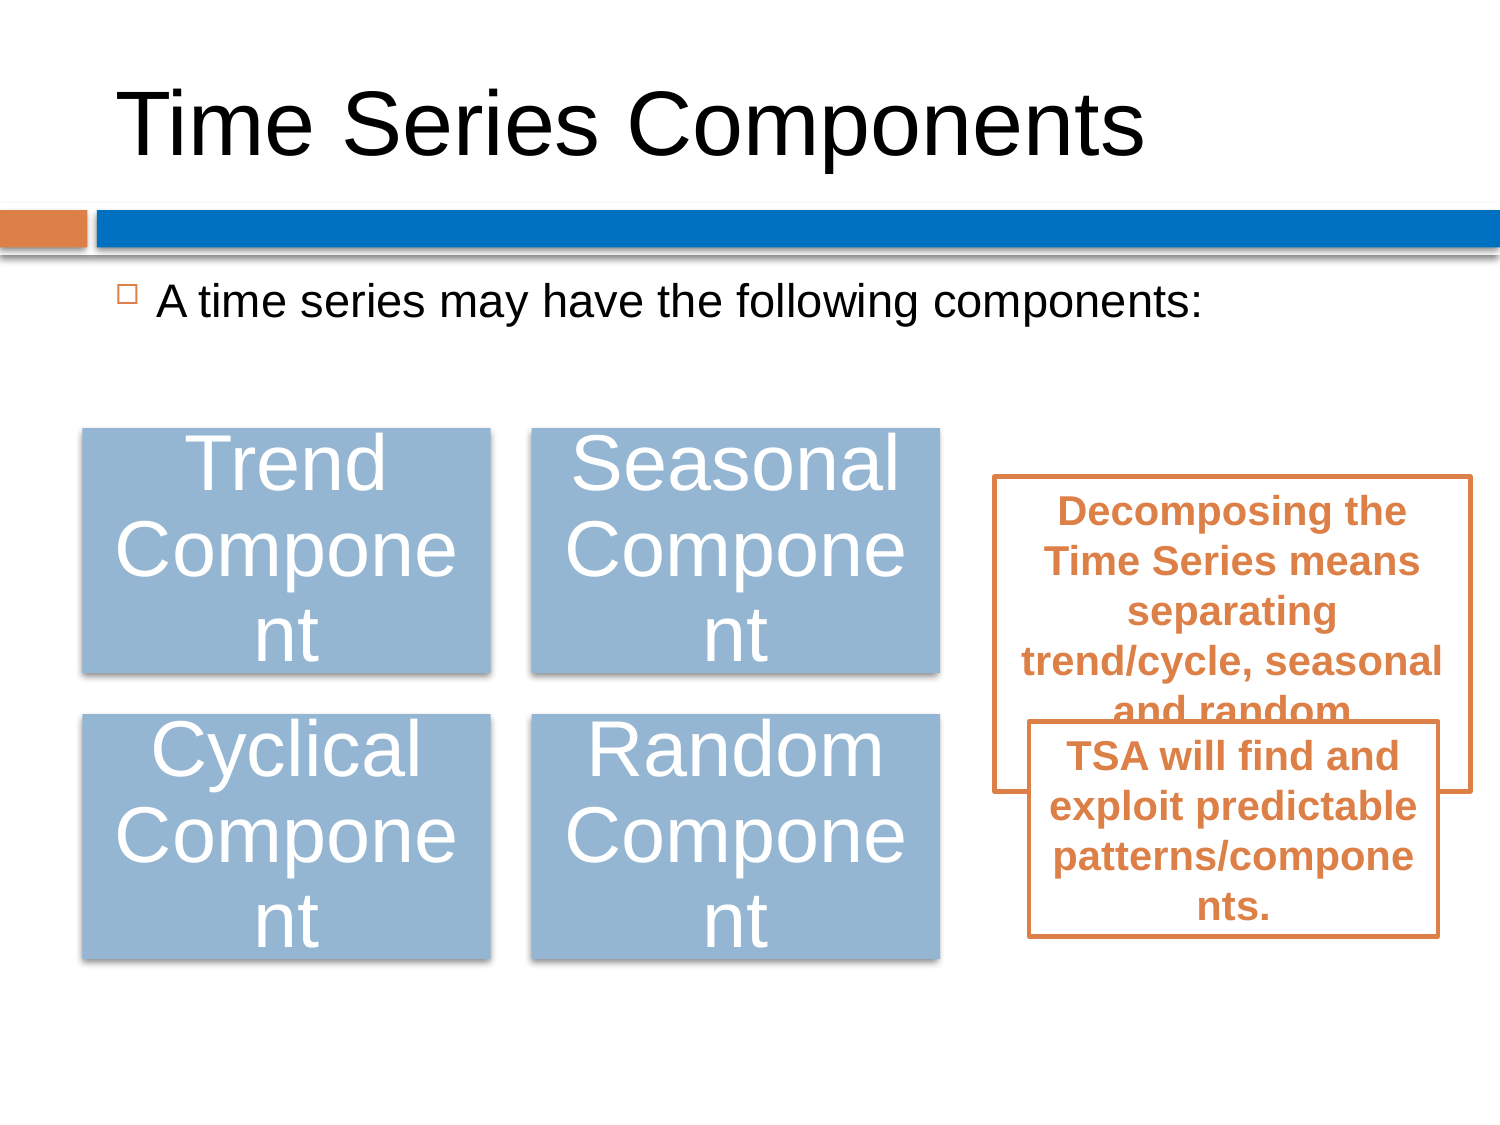

# Time Series Components
A time series may have the following components:

Trend Component
Seasonal Component
Cyclical Component
Random Component
Decomposing the Time Series means separating trend/cycle, seasonal and random components.
TSA will find and exploit predictable patterns/components.